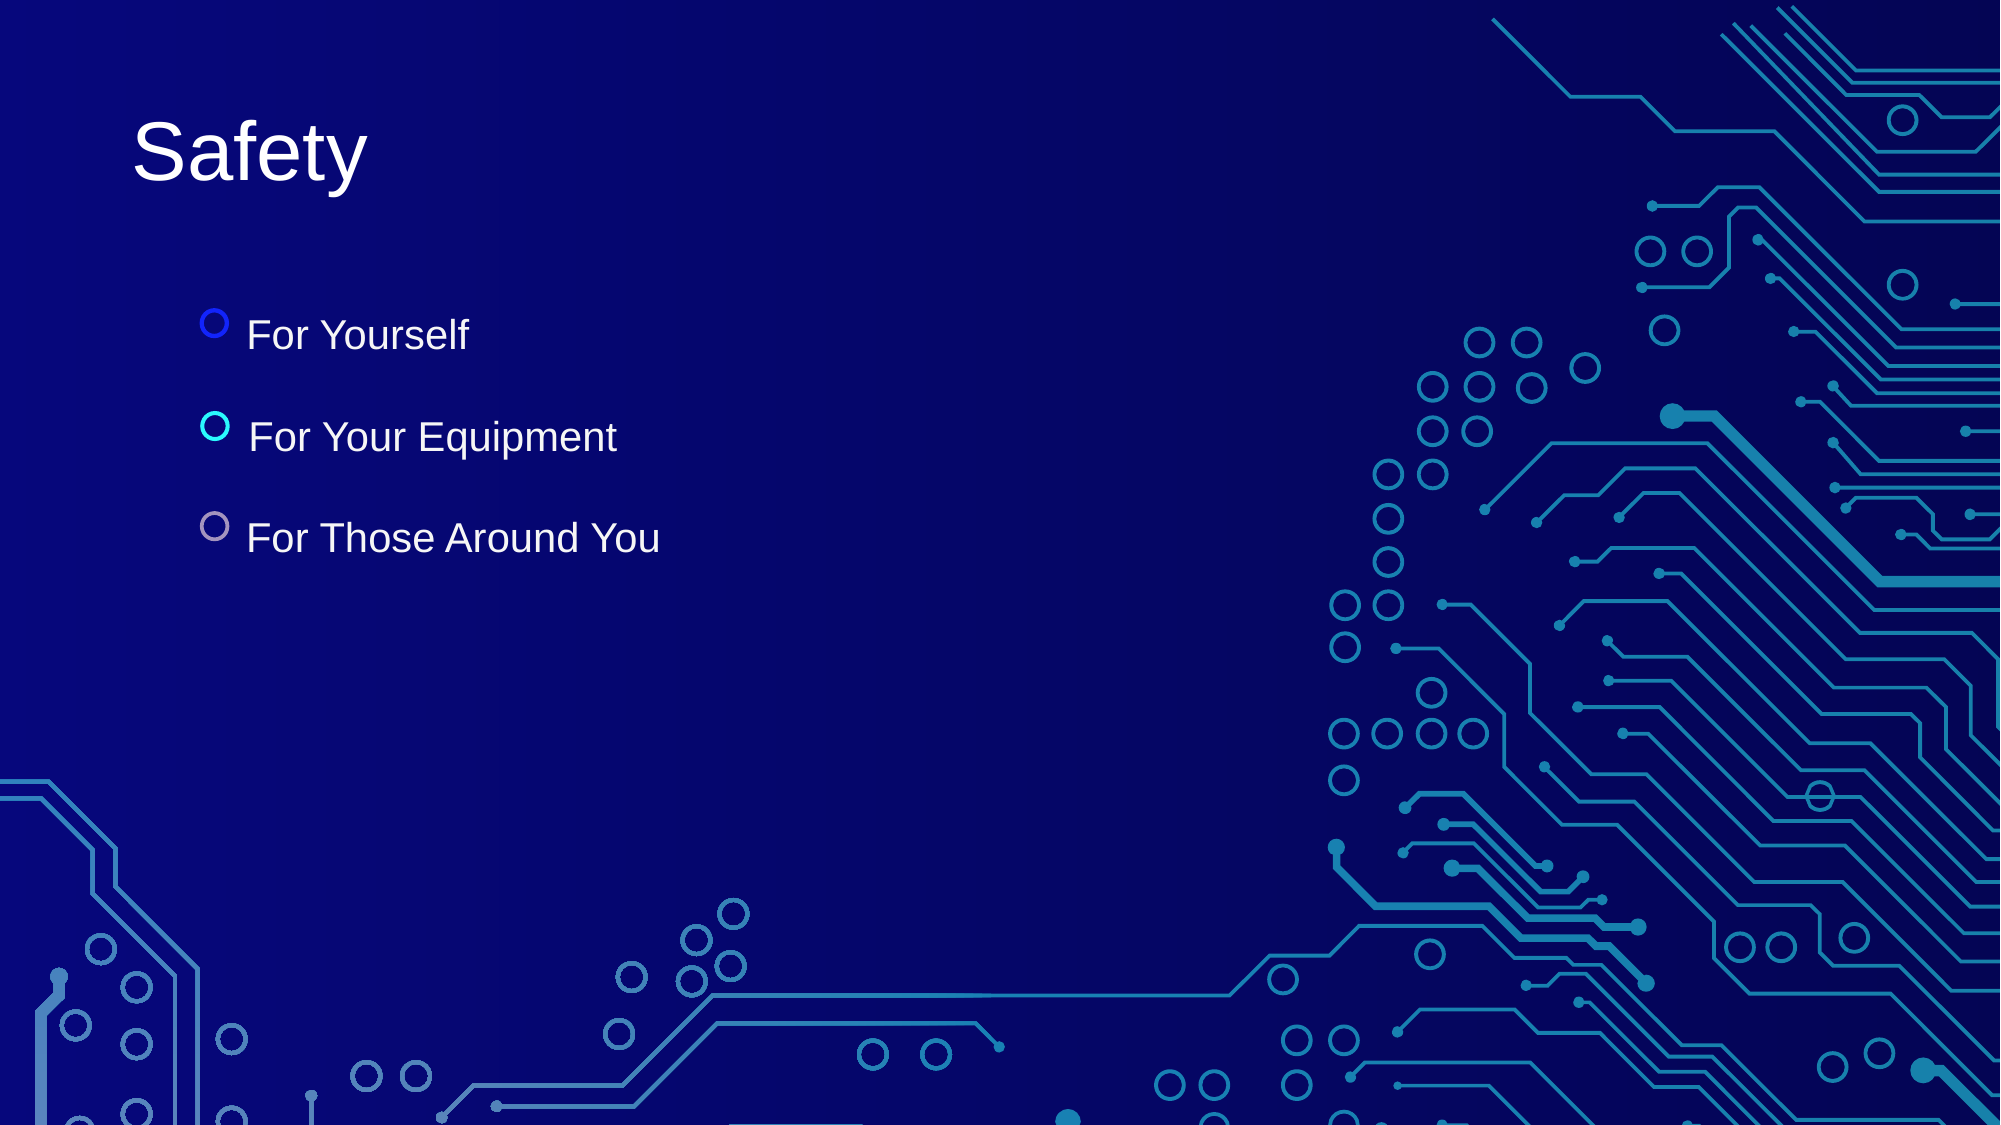

Safety
For Yourself

For Your Equipment

For Those Around You